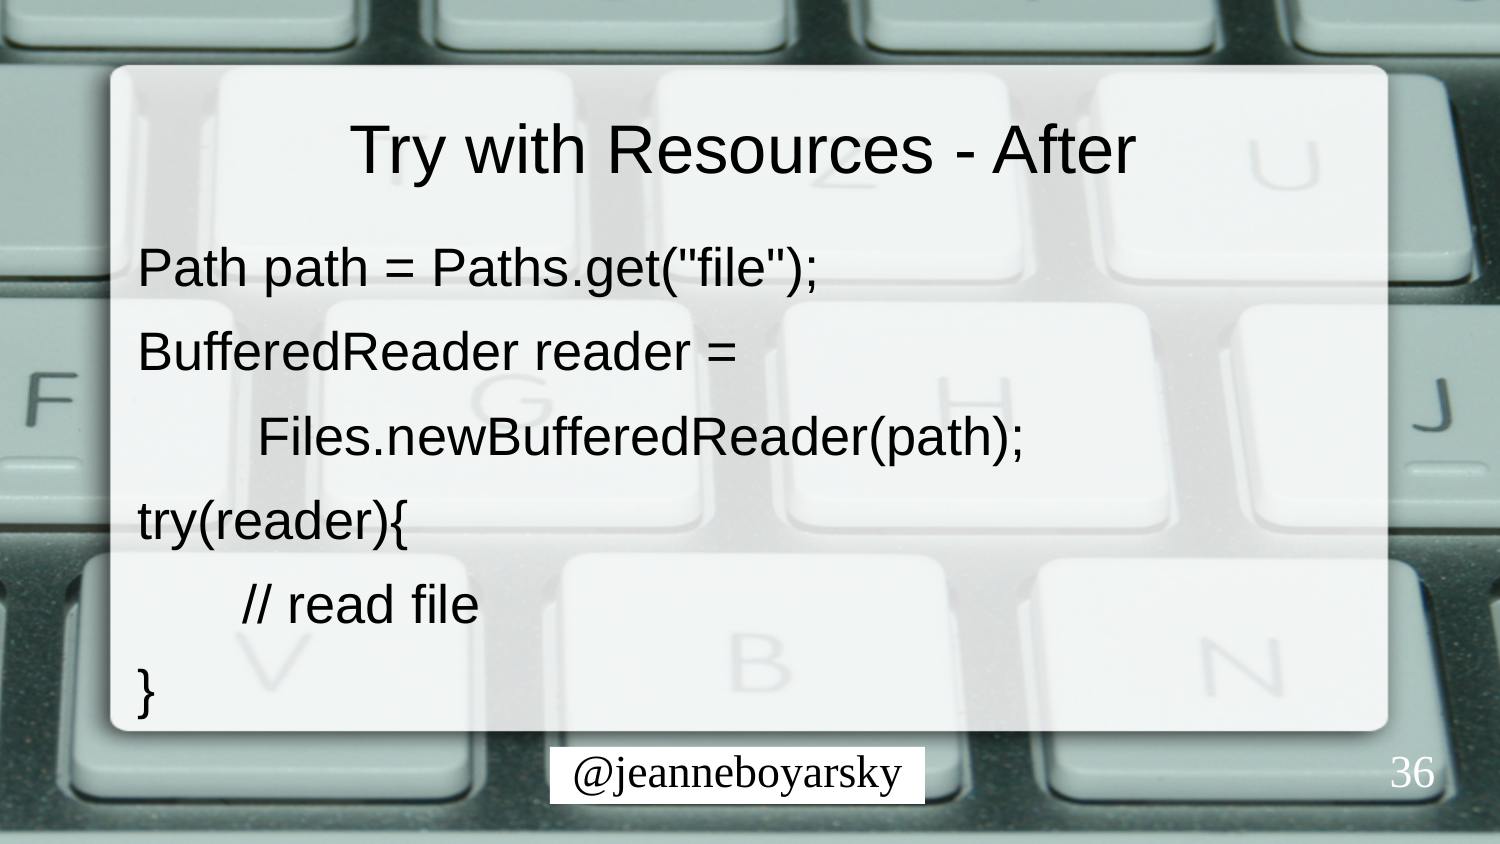

# Try with Resources - After
Path path = Paths.get("file");
BufferedReader reader =
        Files.newBufferedReader(path);
try(reader){
       // read file
}
36